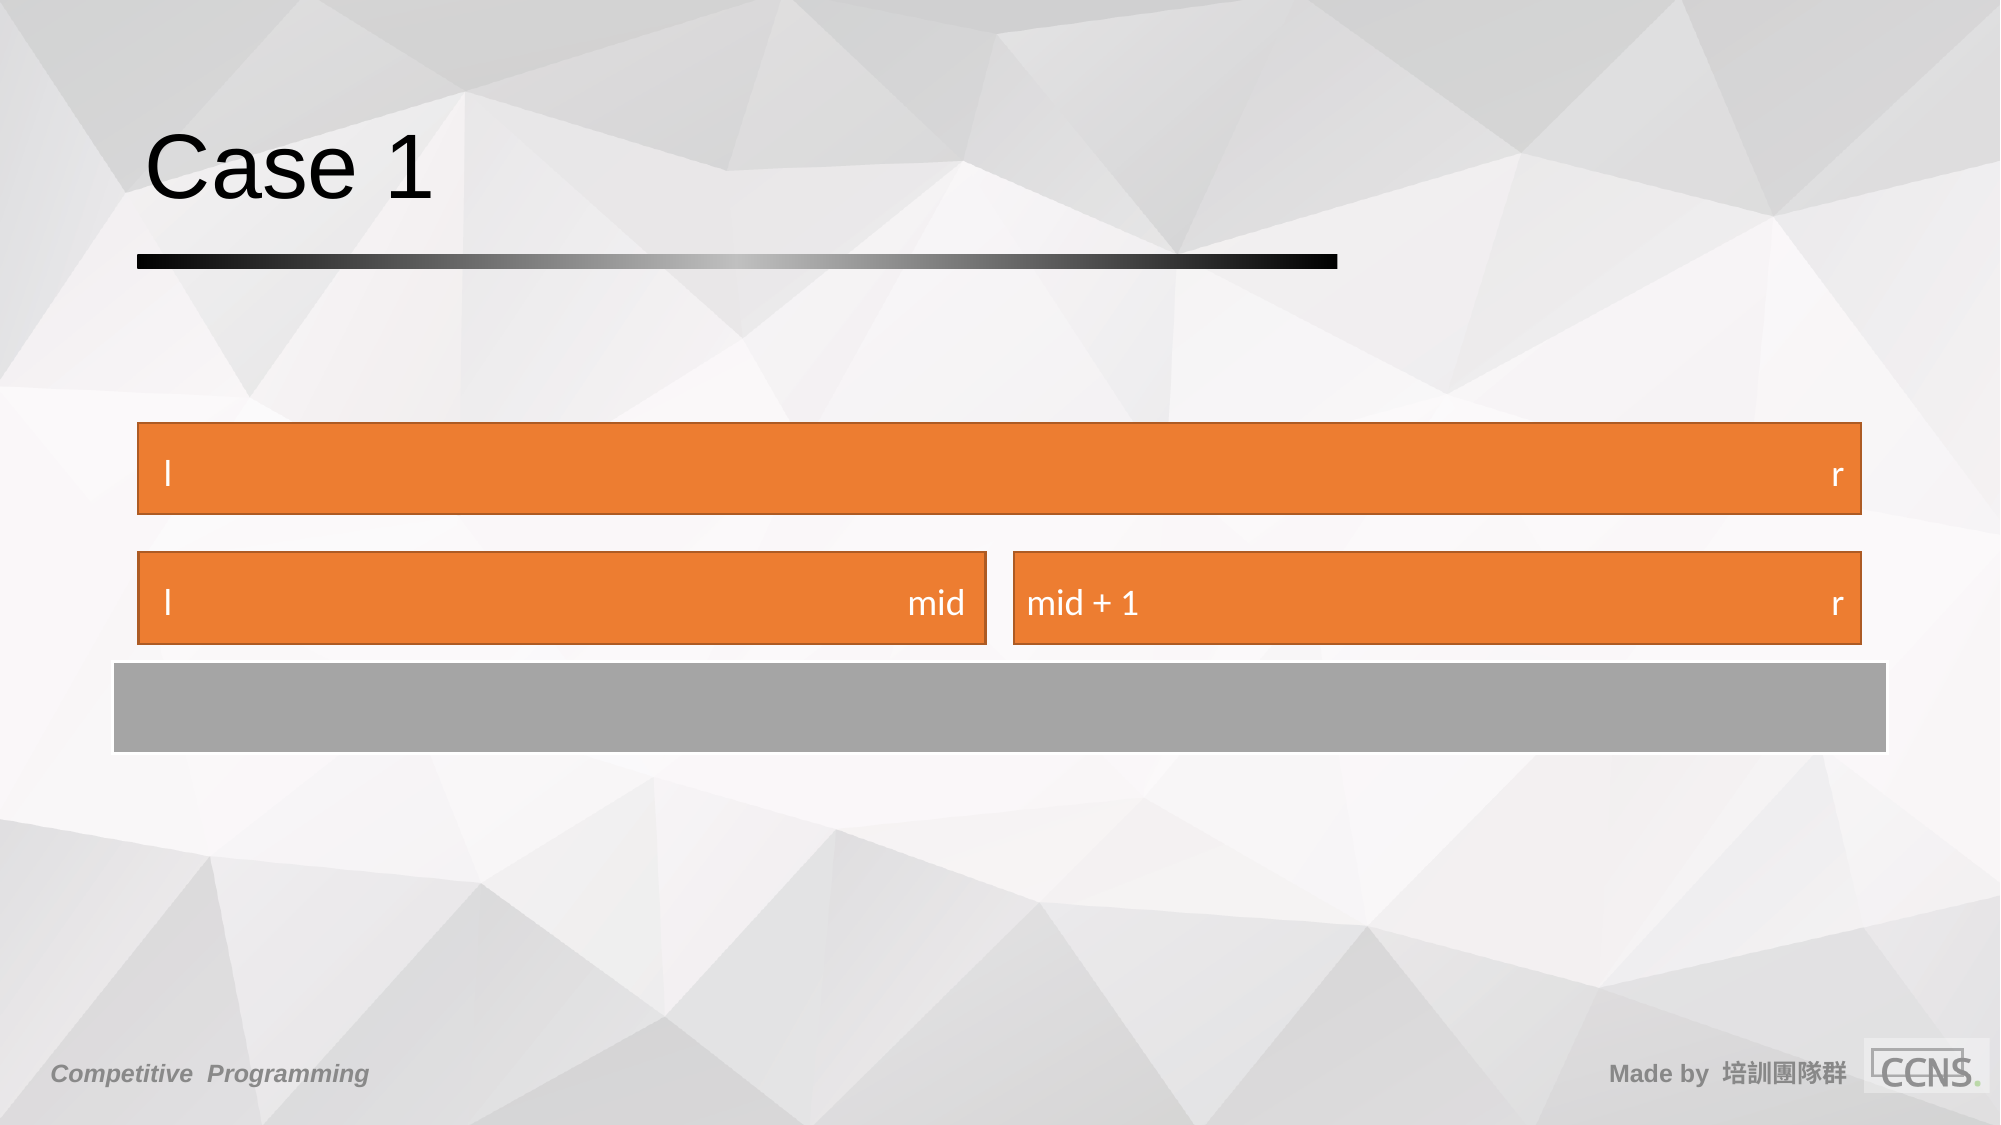

# Case 1

l
r

l
mid
mid + 1
r